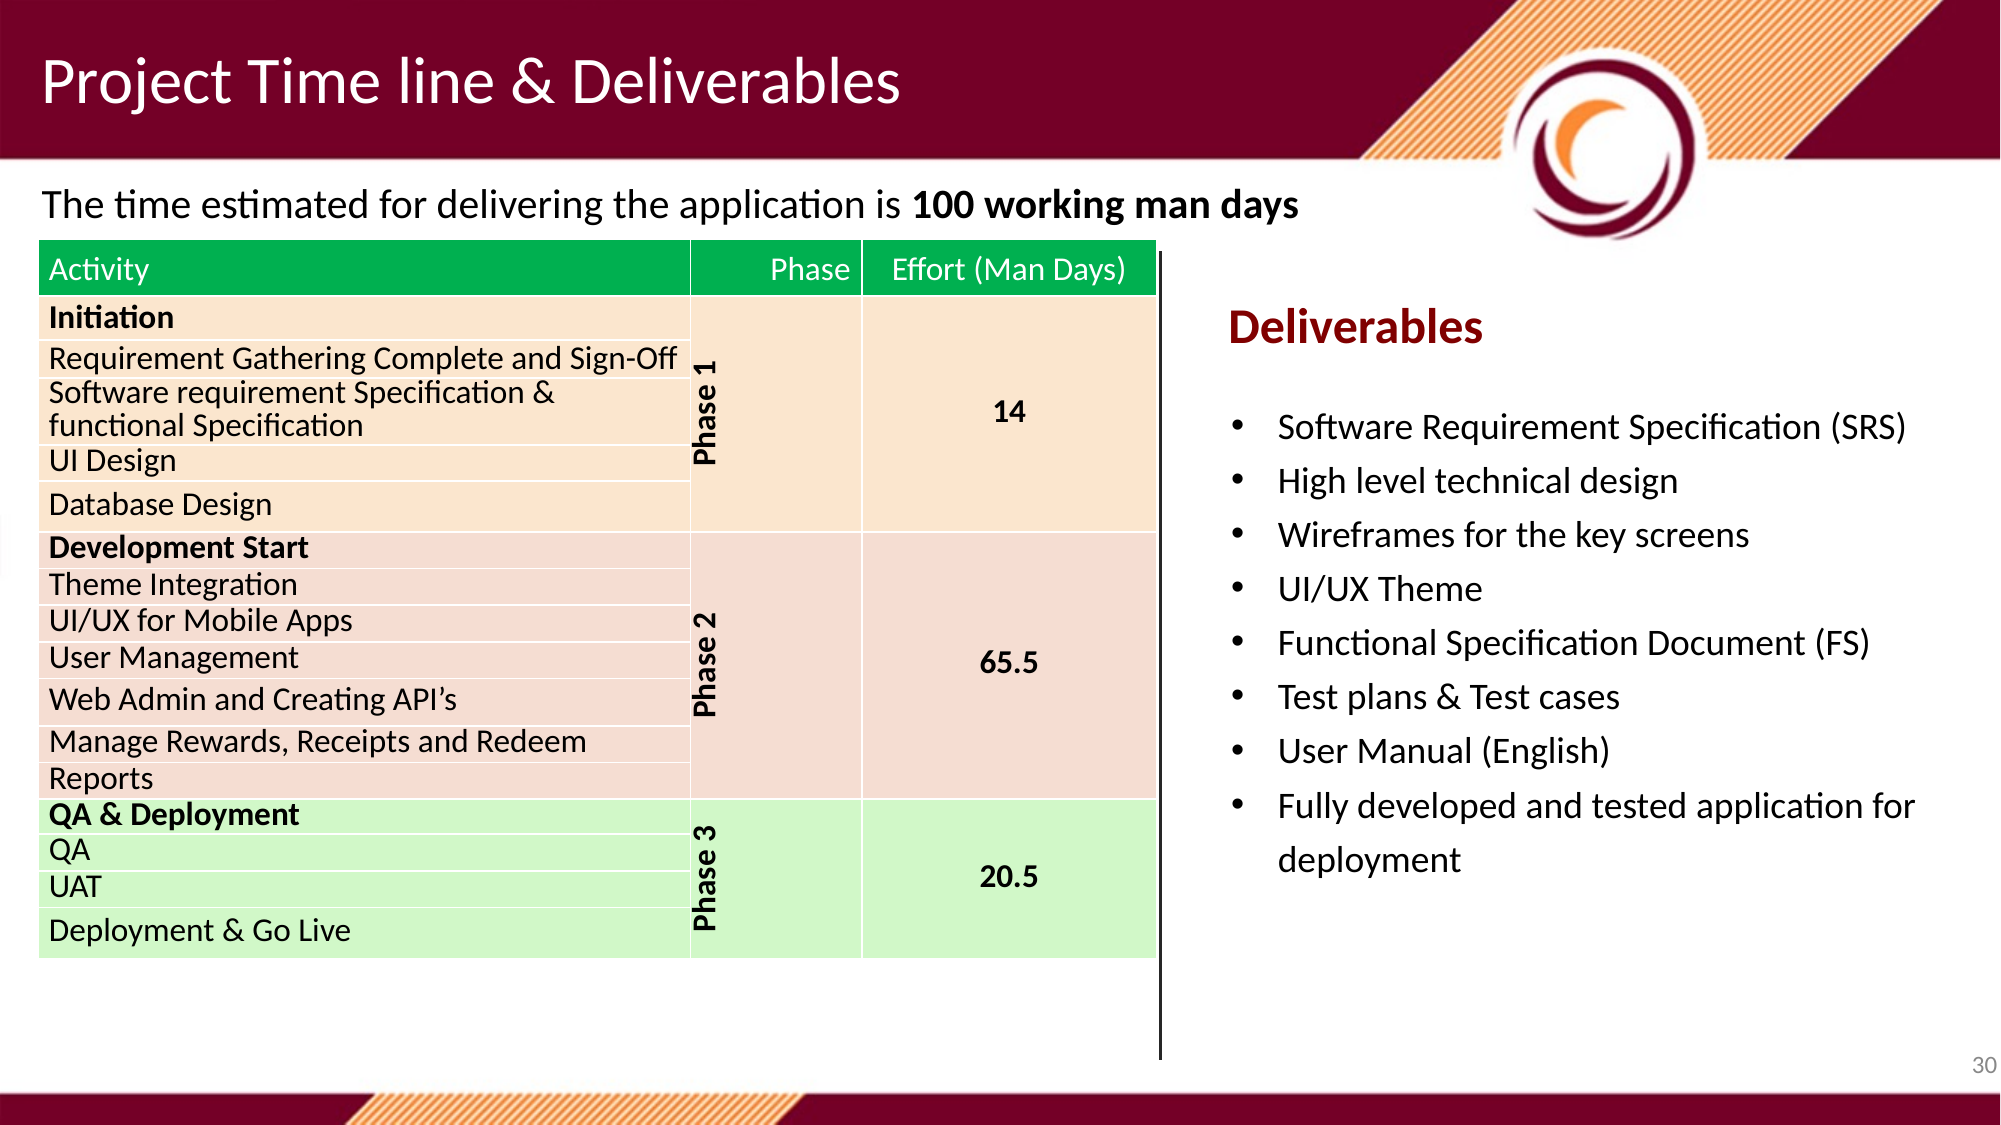

Project Time line & Deliverables
The time estimated for delivering the application is 100 working man days
| Activity | Phase | Effort (Man Days) |
| --- | --- | --- |
| Initiation | Phase 1 | 14 |
| Requirement Gathering Complete and Sign-Off |  |  |
| Software requirement Specification & functional Specification |  |  |
| UI Design |  |  |
| Database Design |  |  |
| Development Start | Phase 2 | 65.5 |
| Theme Integration |  |  |
| UI/UX for Mobile Apps |  |  |
| User Management |  |  |
| Web Admin and Creating API’s |  |  |
| Manage Rewards, Receipts and Redeem |  |  |
| Reports |  |  |
| QA & Deployment | Phase 3 | 20.5 |
| QA |  |  |
| UAT |  |  |
| Deployment & Go Live |  |  |
Deliverables
Software Requirement Specification (SRS)
High level technical design
Wireframes for the key screens
UI/UX Theme
Functional Specification Document (FS)
Test plans & Test cases
User Manual (English)
Fully developed and tested application for deployment
30